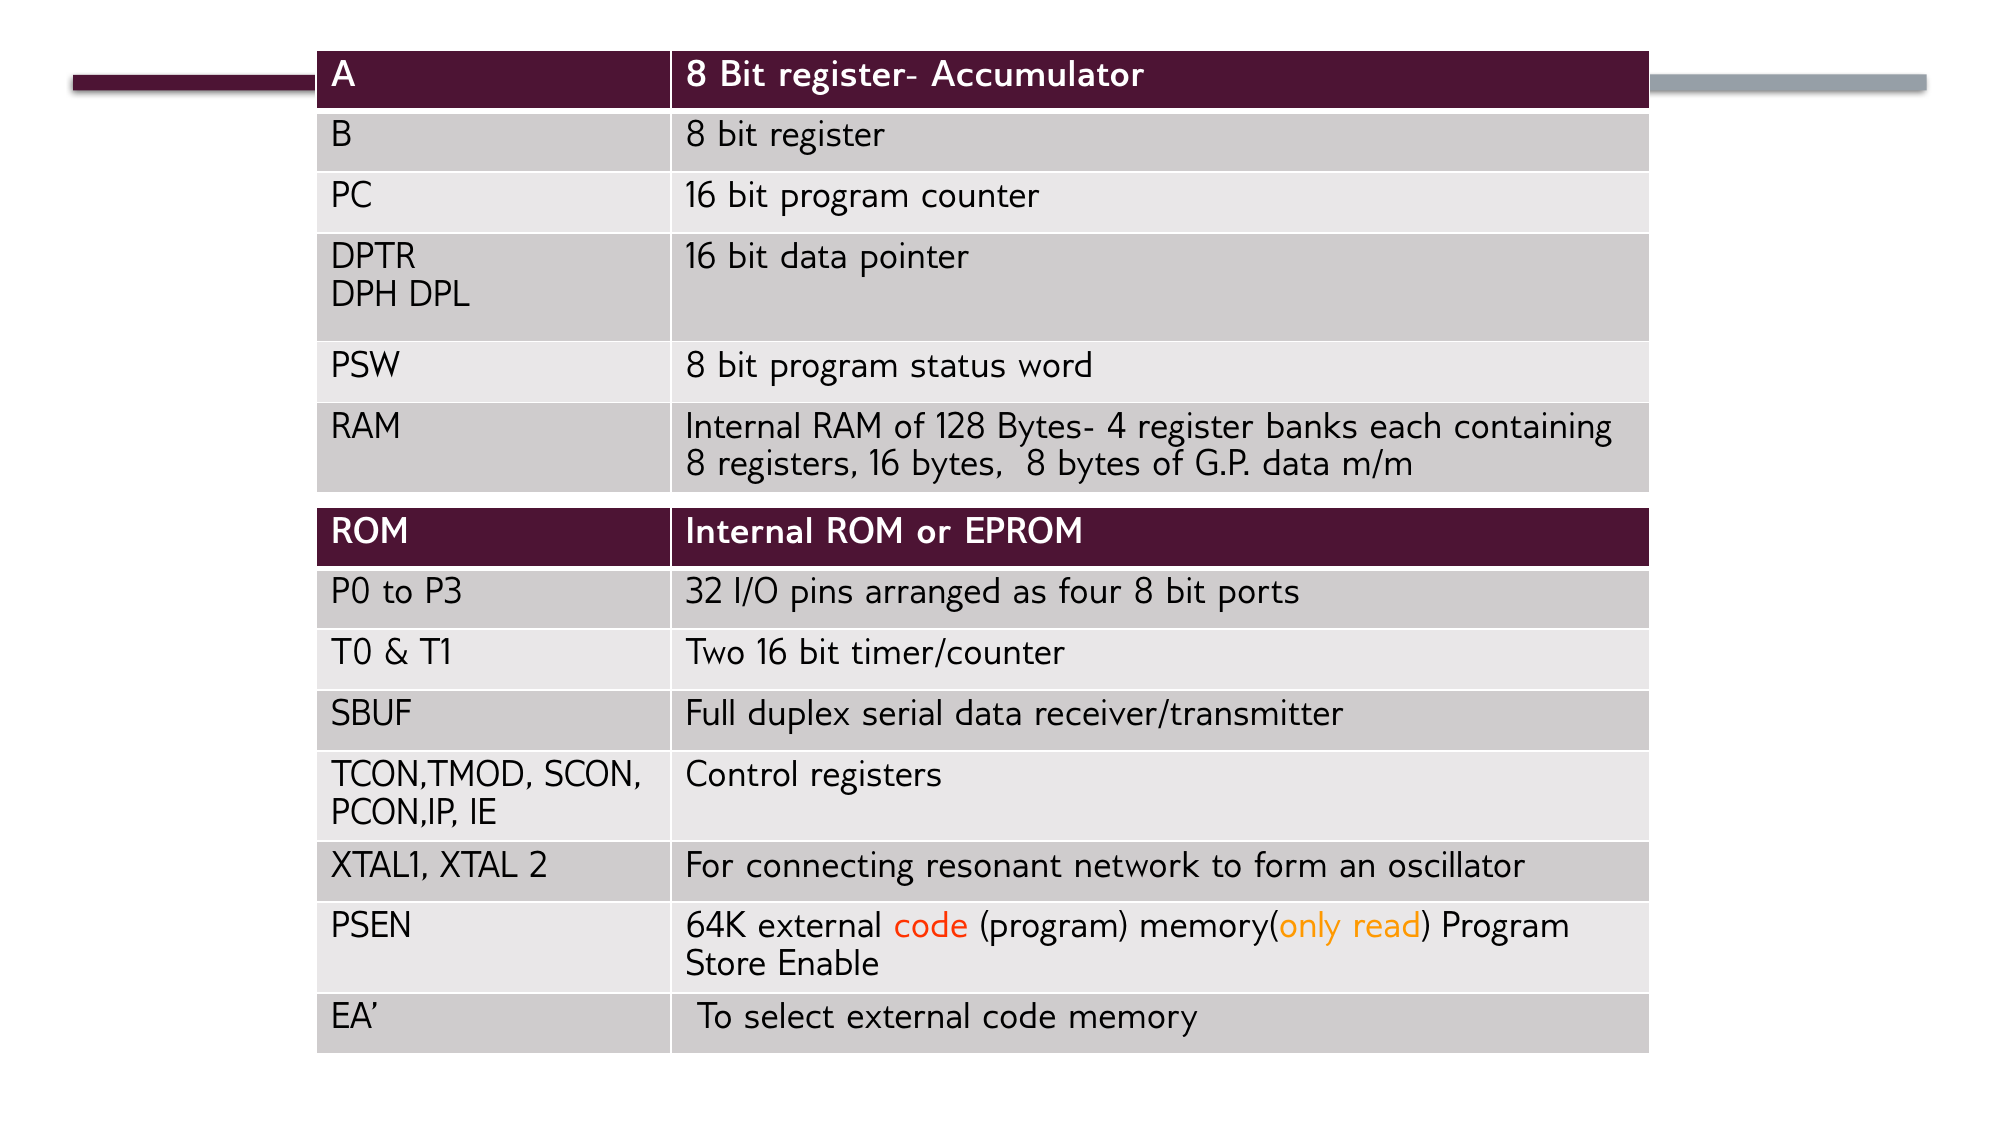

| A | 8 Bit register- Accumulator |
| --- | --- |
| B | 8 bit register |
| PC | 16 bit program counter |
| DPTR DPH DPL | 16 bit data pointer |
| PSW | 8 bit program status word |
| RAM | Internal RAM of 128 Bytes- 4 register banks each containing 8 registers, 16 bytes, 8 bytes of G.P. data m/m |
| ROM | Internal ROM or EPROM |
| --- | --- |
| P0 to P3 | 32 I/O pins arranged as four 8 bit ports |
| T0 & T1 | Two 16 bit timer/counter |
| SBUF | Full duplex serial data receiver/transmitter |
| TCON,TMOD, SCON, PCON,IP, IE | Control registers |
| XTAL1, XTAL 2 | For connecting resonant network to form an oscillator |
| PSEN | 64K external code (program) memory(only read) Program Store Enable |
| EA’ | To select external code memory |